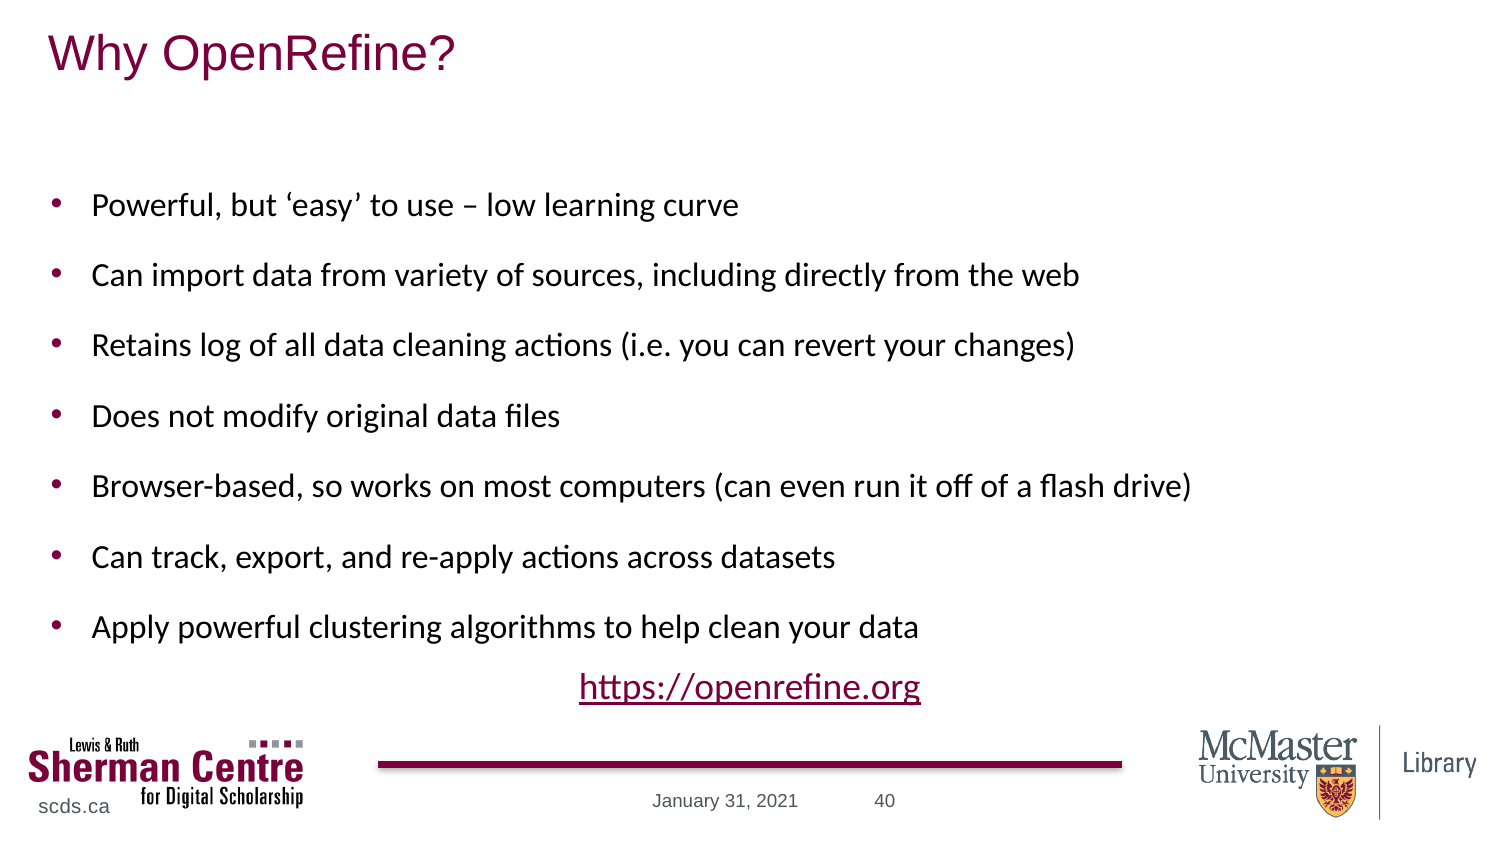

# Why OpenRefine?

Powerful, but ‘easy’ to use – low learning curve
Can import data from variety of sources, including directly from the web
Retains log of all data cleaning actions (i.e. you can revert your changes)
Does not modify original data files
Browser-based, so works on most computers (can even run it off of a flash drive)
Can track, export, and re-apply actions across datasets
Apply powerful clustering algorithms to help clean your data

https://openrefine.org
40
January 31, 2021